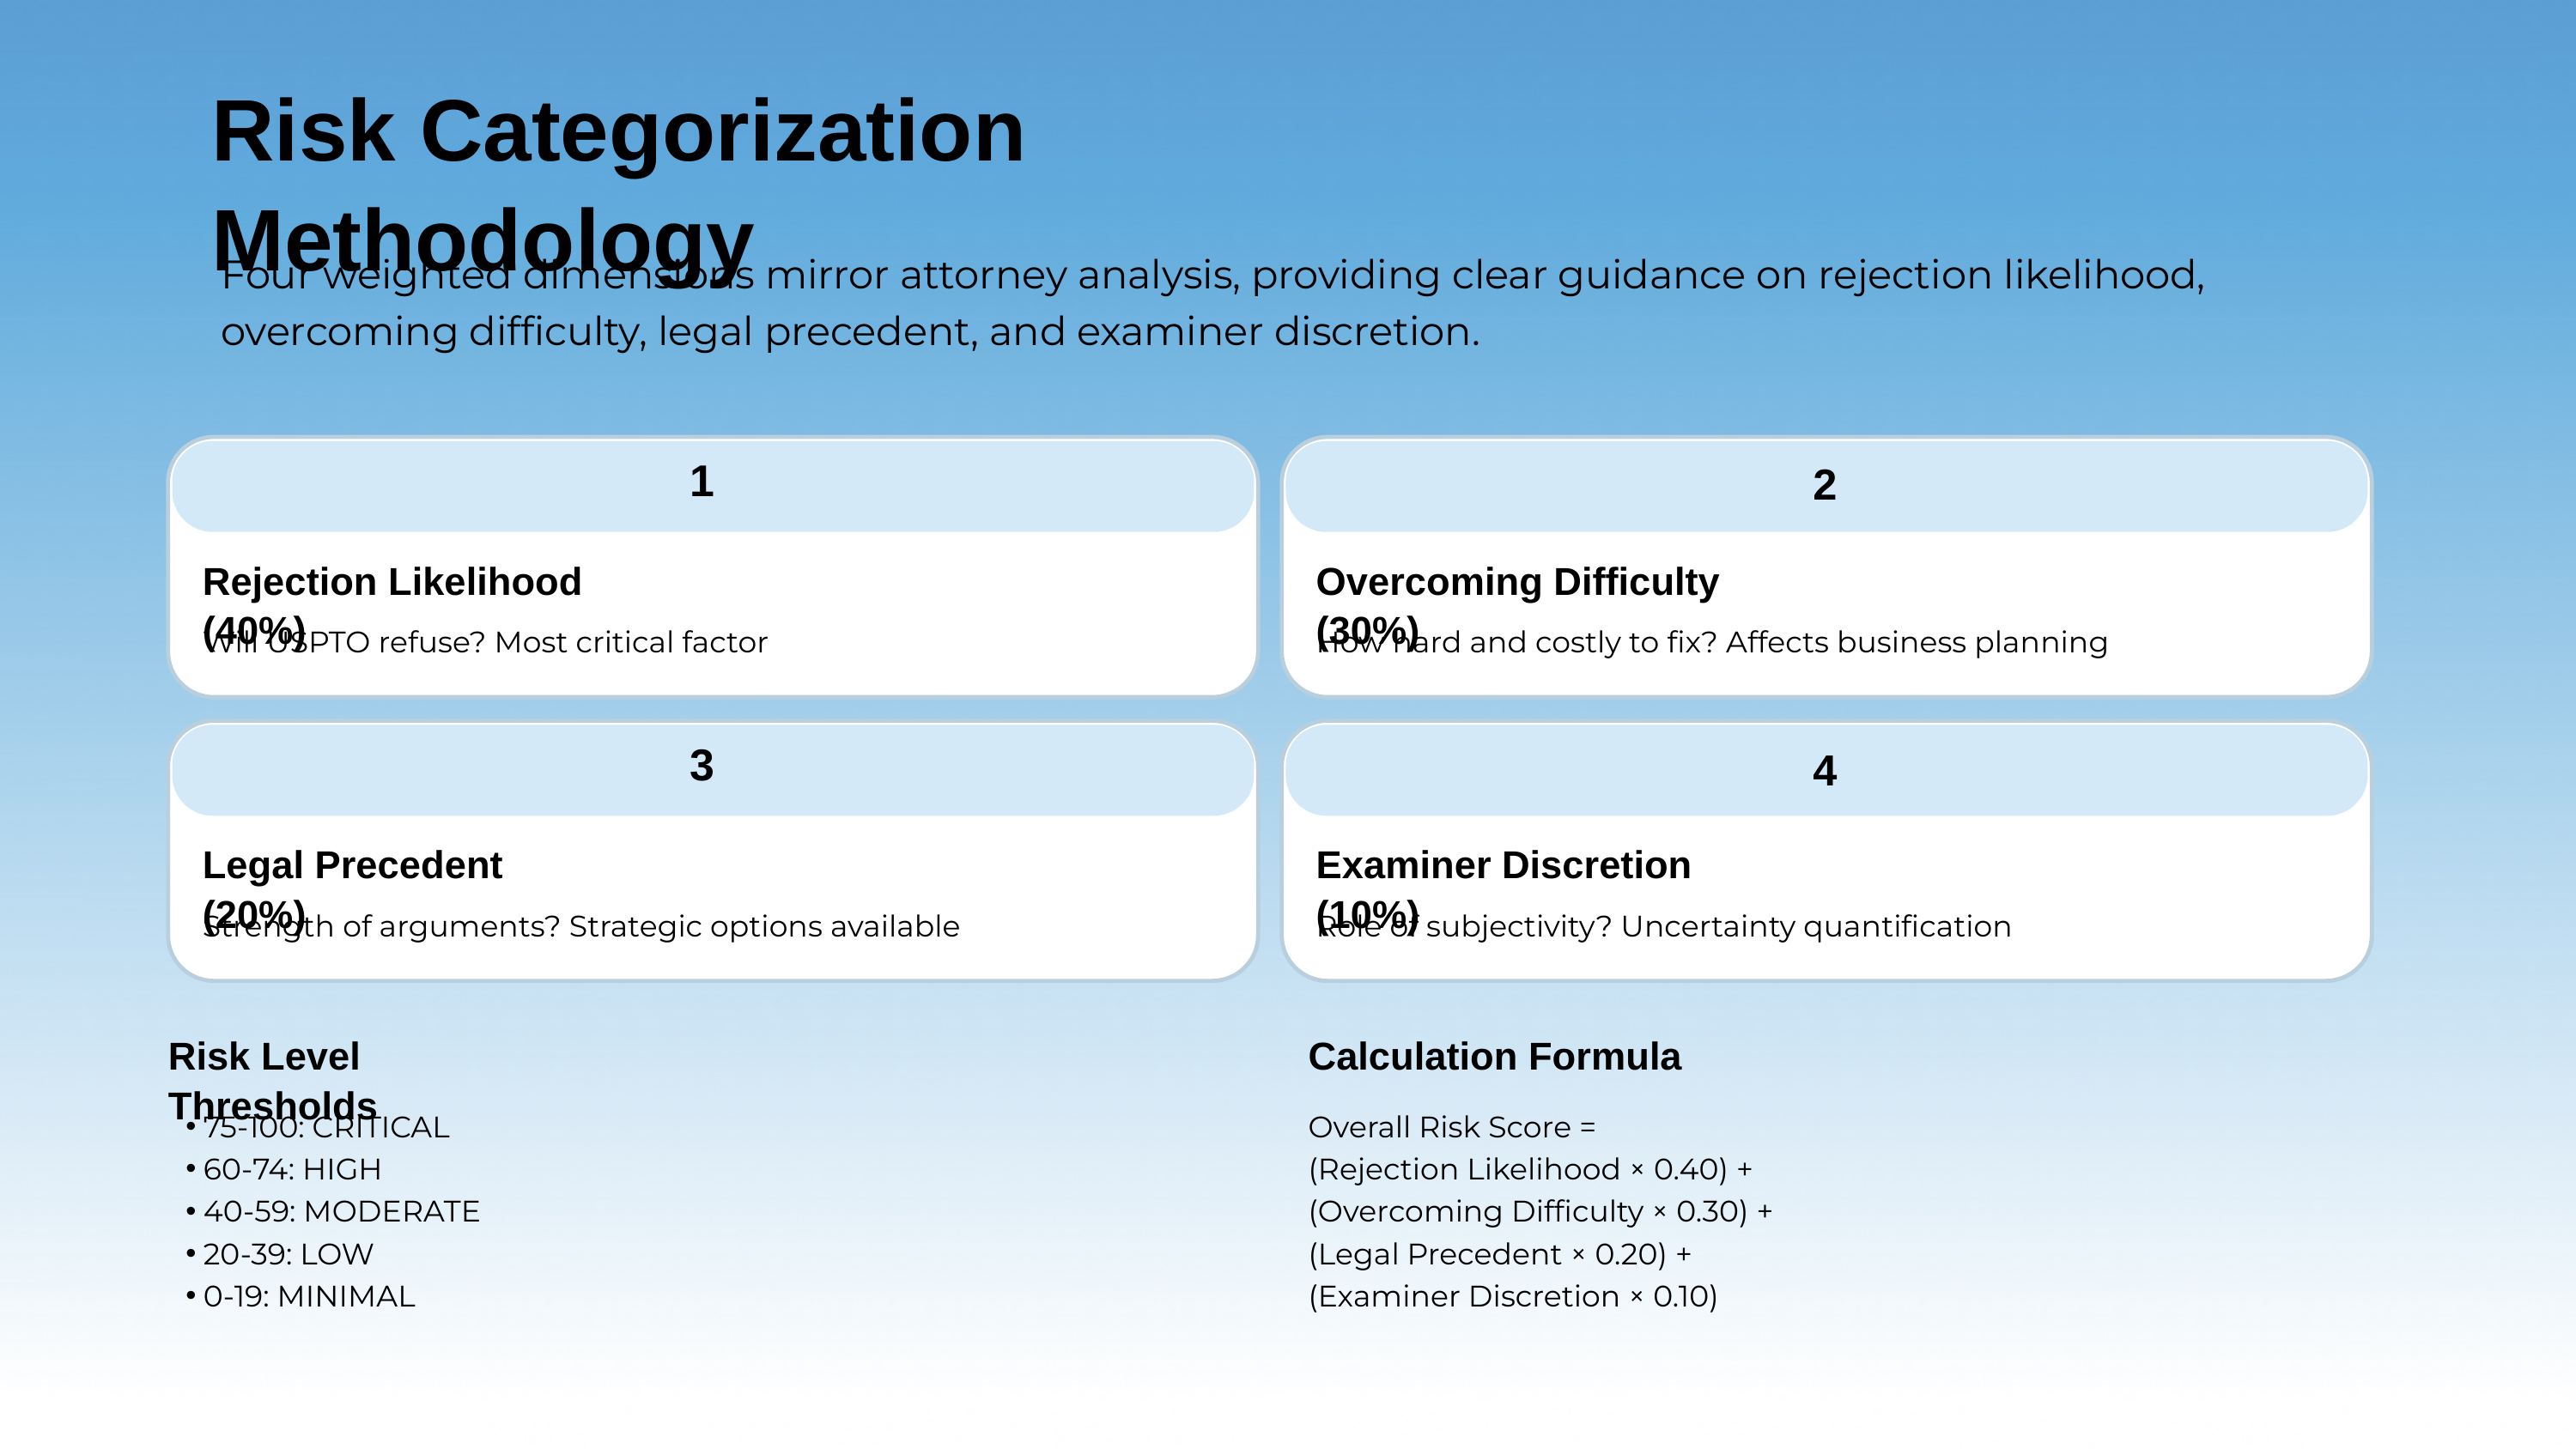

Risk Categorization Methodology
Four weighted dimensions mirror attorney analysis, providing clear guidance on rejection likelihood, overcoming difficulty, legal precedent, and examiner discretion.

1
Rejection Likelihood (40%)
Overcoming Difficulty (30%)
Will USPTO refuse? Most critical factor
How hard and costly to fix? Affects business planning

3
Legal Precedent (20%)
Examiner Discretion (10%)
Strength of arguments? Strategic options available
Role of subjectivity? Uncertainty quantification
Risk Level Thresholds
Calculation Formula
75-100: CRITICAL
60-74: HIGH
40-59: MODERATE
20-39: LOW
0-19: MINIMAL
Overall Risk Score =
(Rejection Likelihood × 0.40) +
(Overcoming Difficulty × 0.30) +
(Legal Precedent × 0.20) +
(Examiner Discretion × 0.10)
2
4